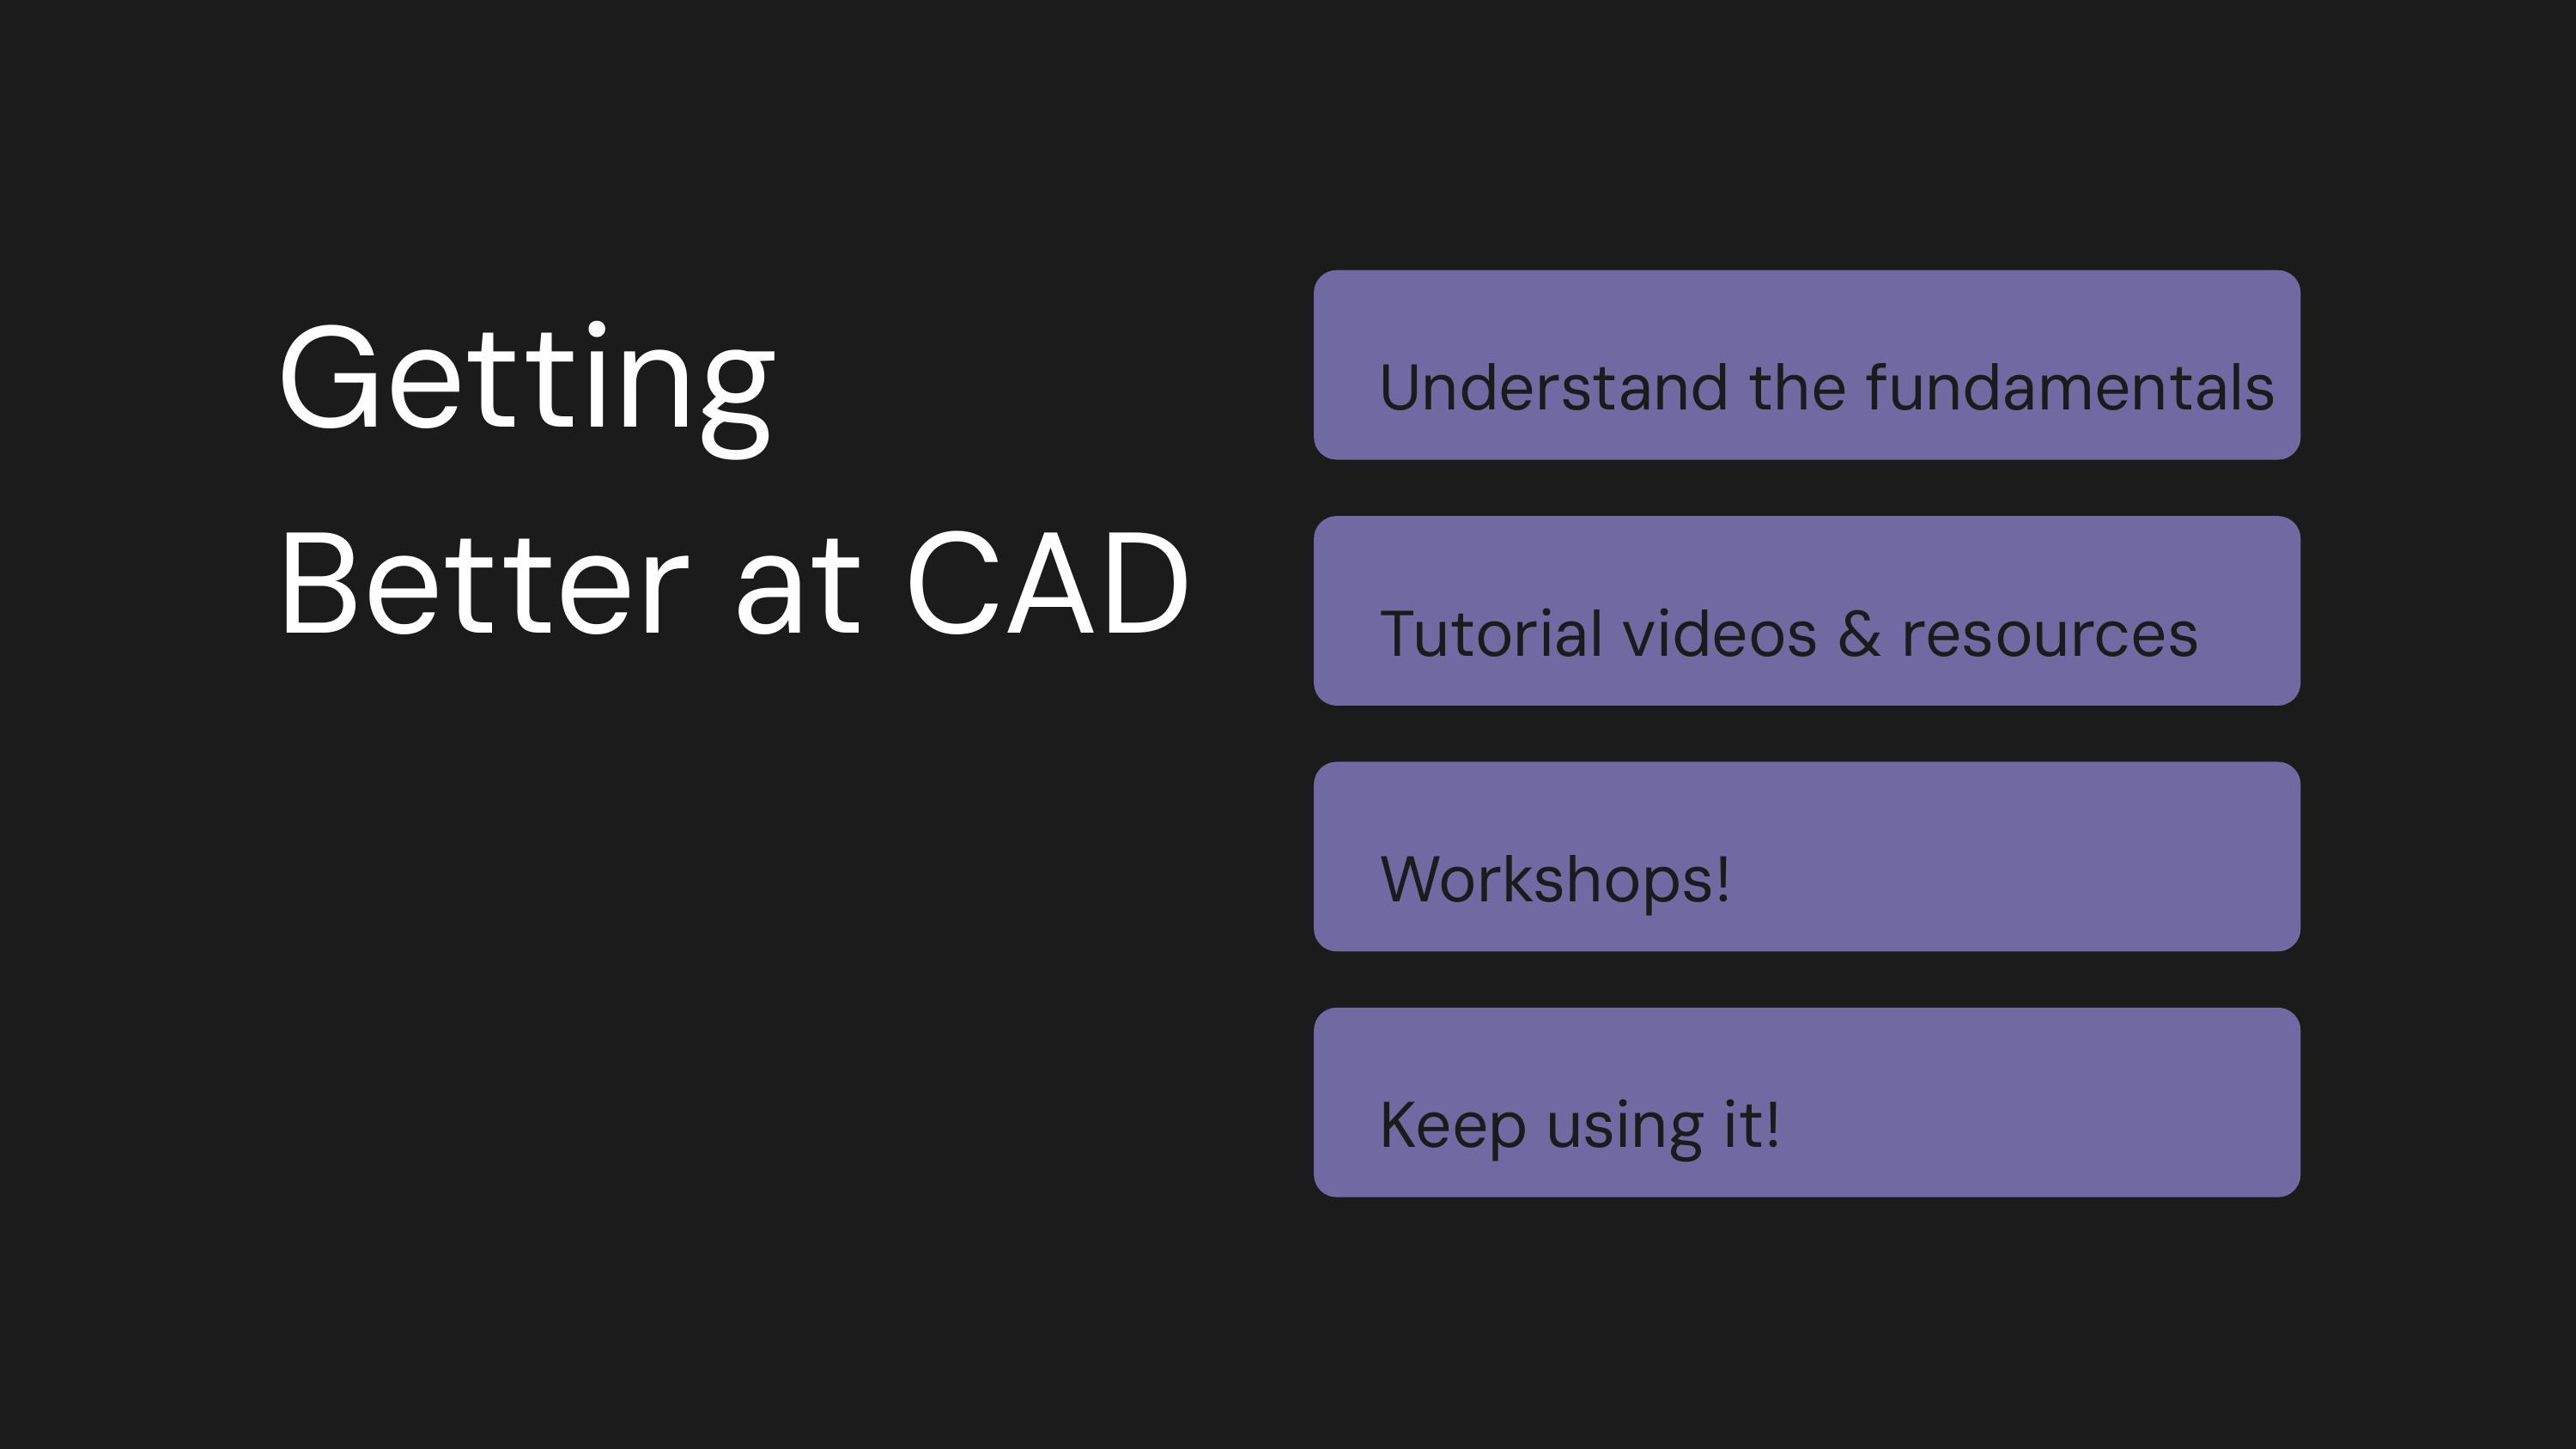

Getting Better at CAD

Understand the fundamentals

Tutorial videos & resources

Rapid Prototyping
Workshops!

Model and analyse physical objects
Keep using it!